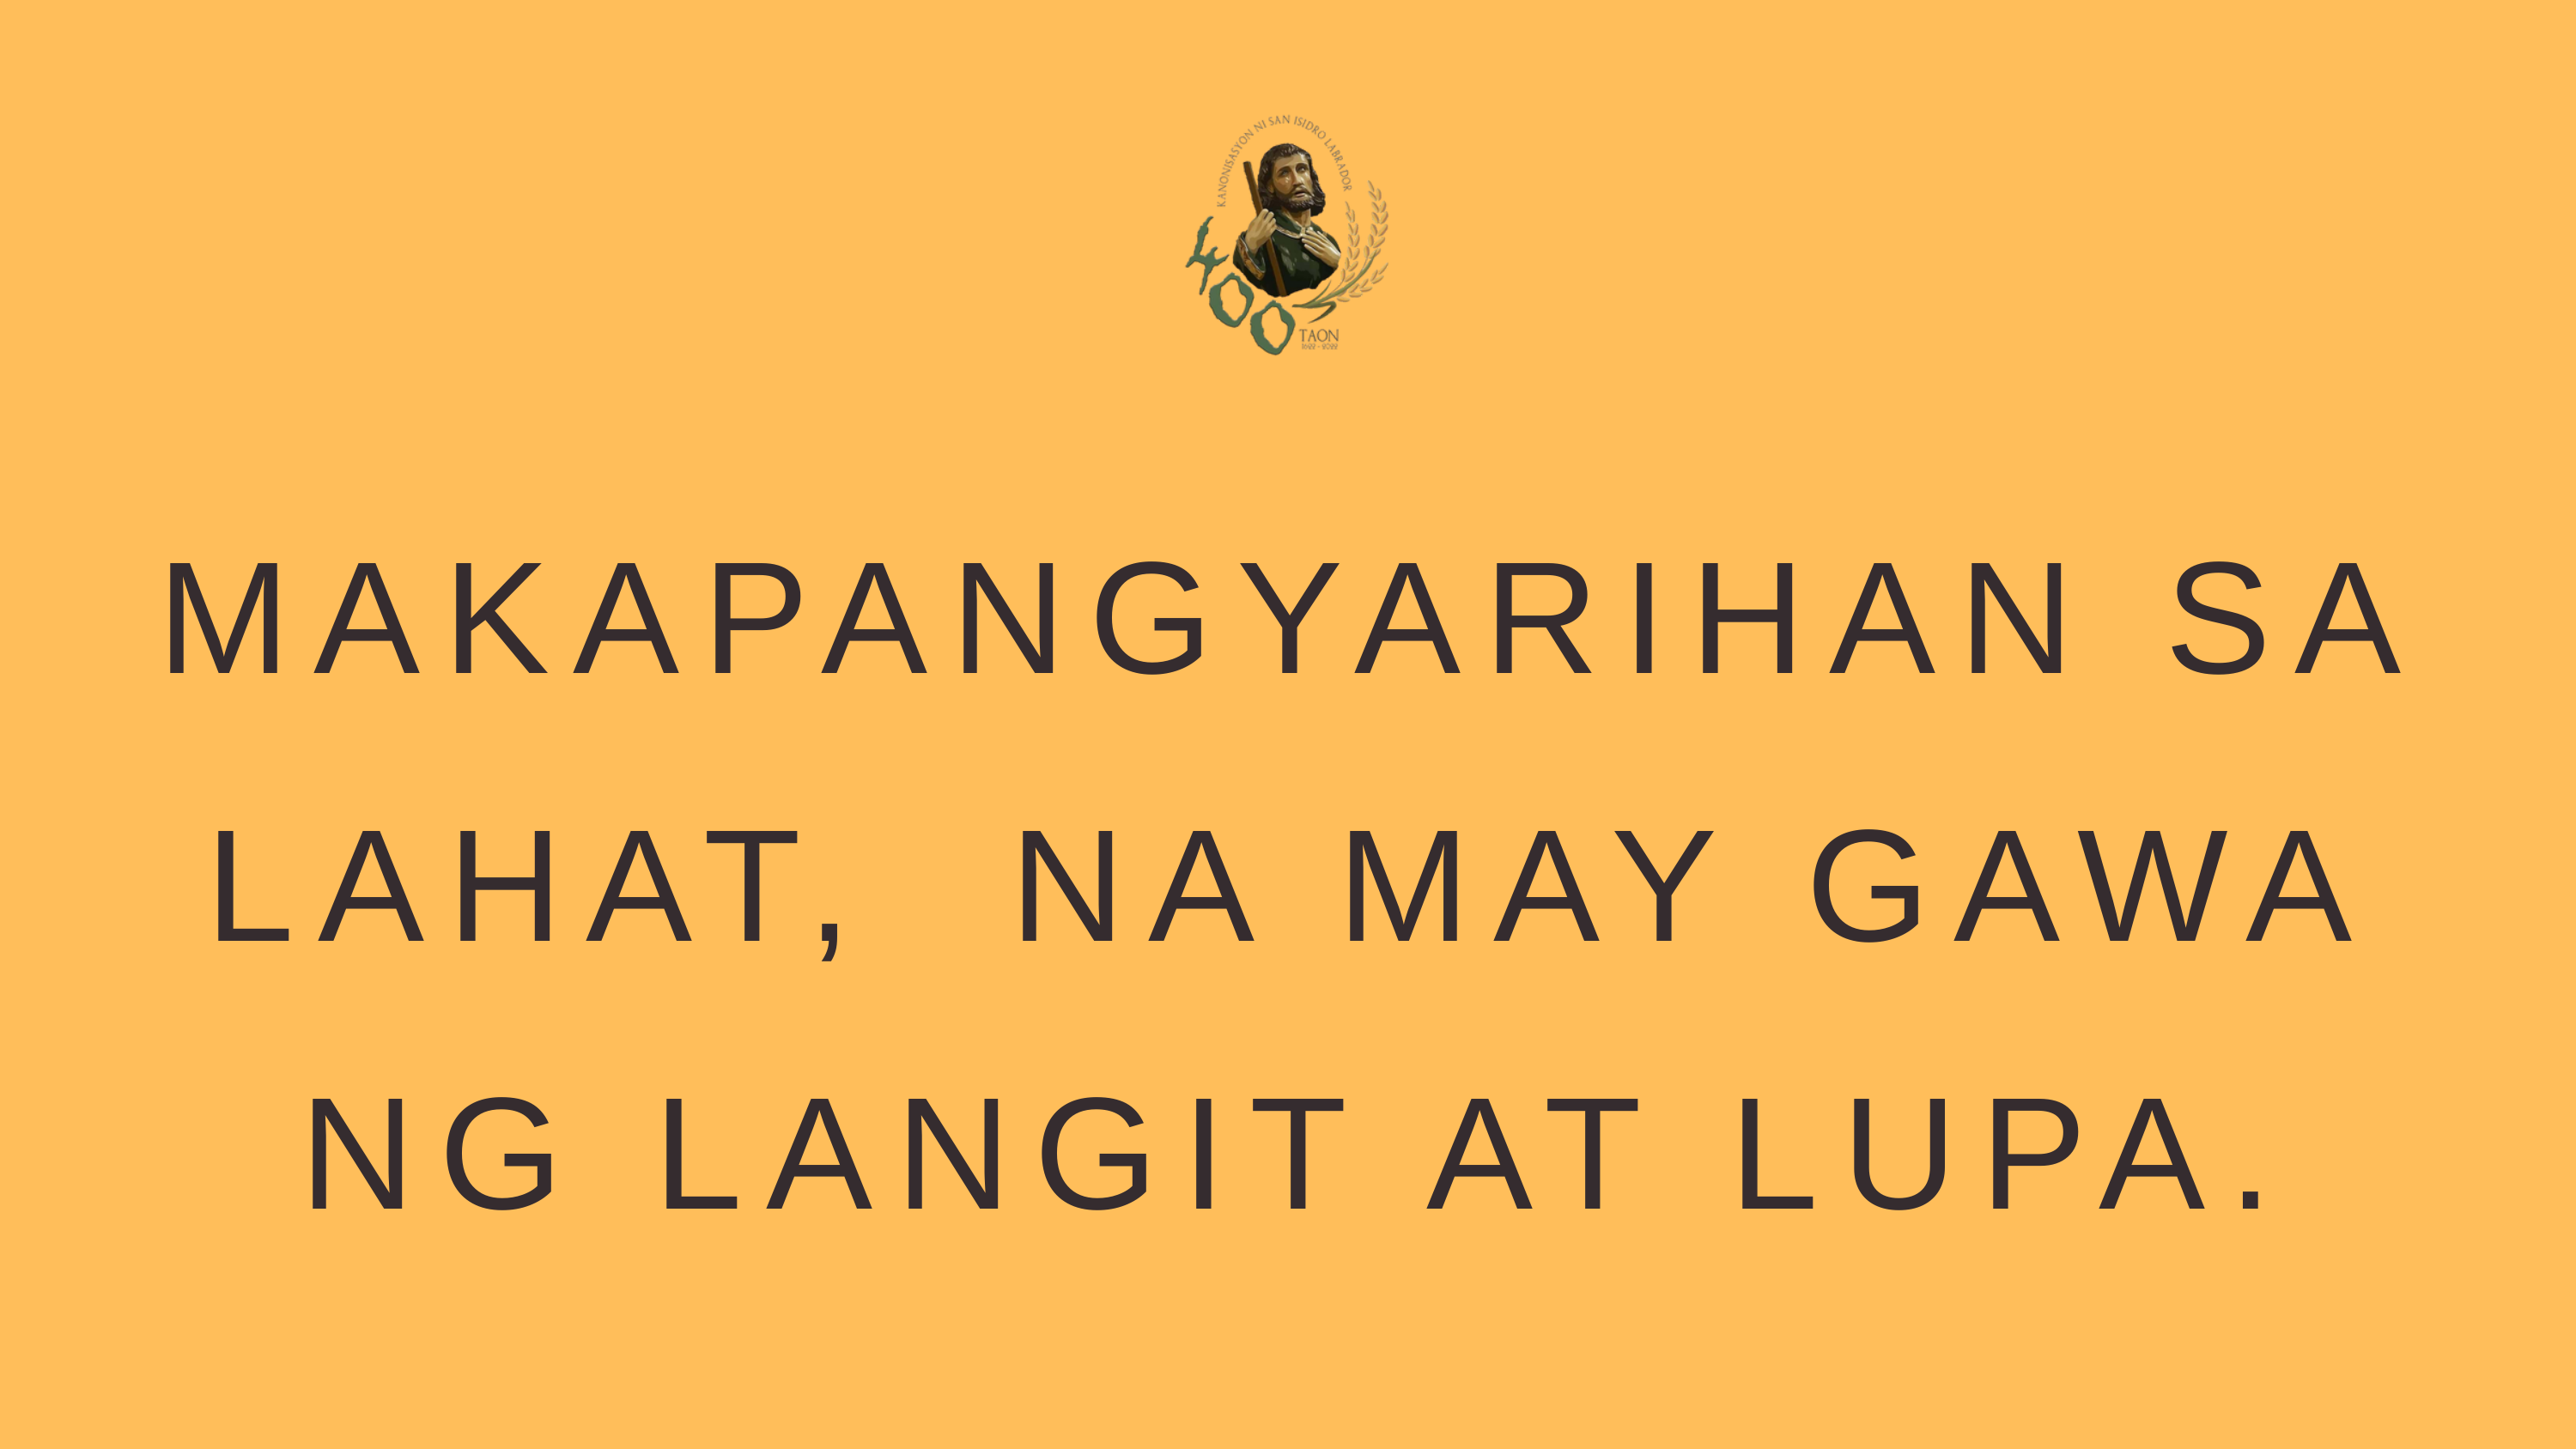

MAKAPANGYARIHAN SA LAHAT,  NA MAY GAWA NG LANGIT AT LUPA.